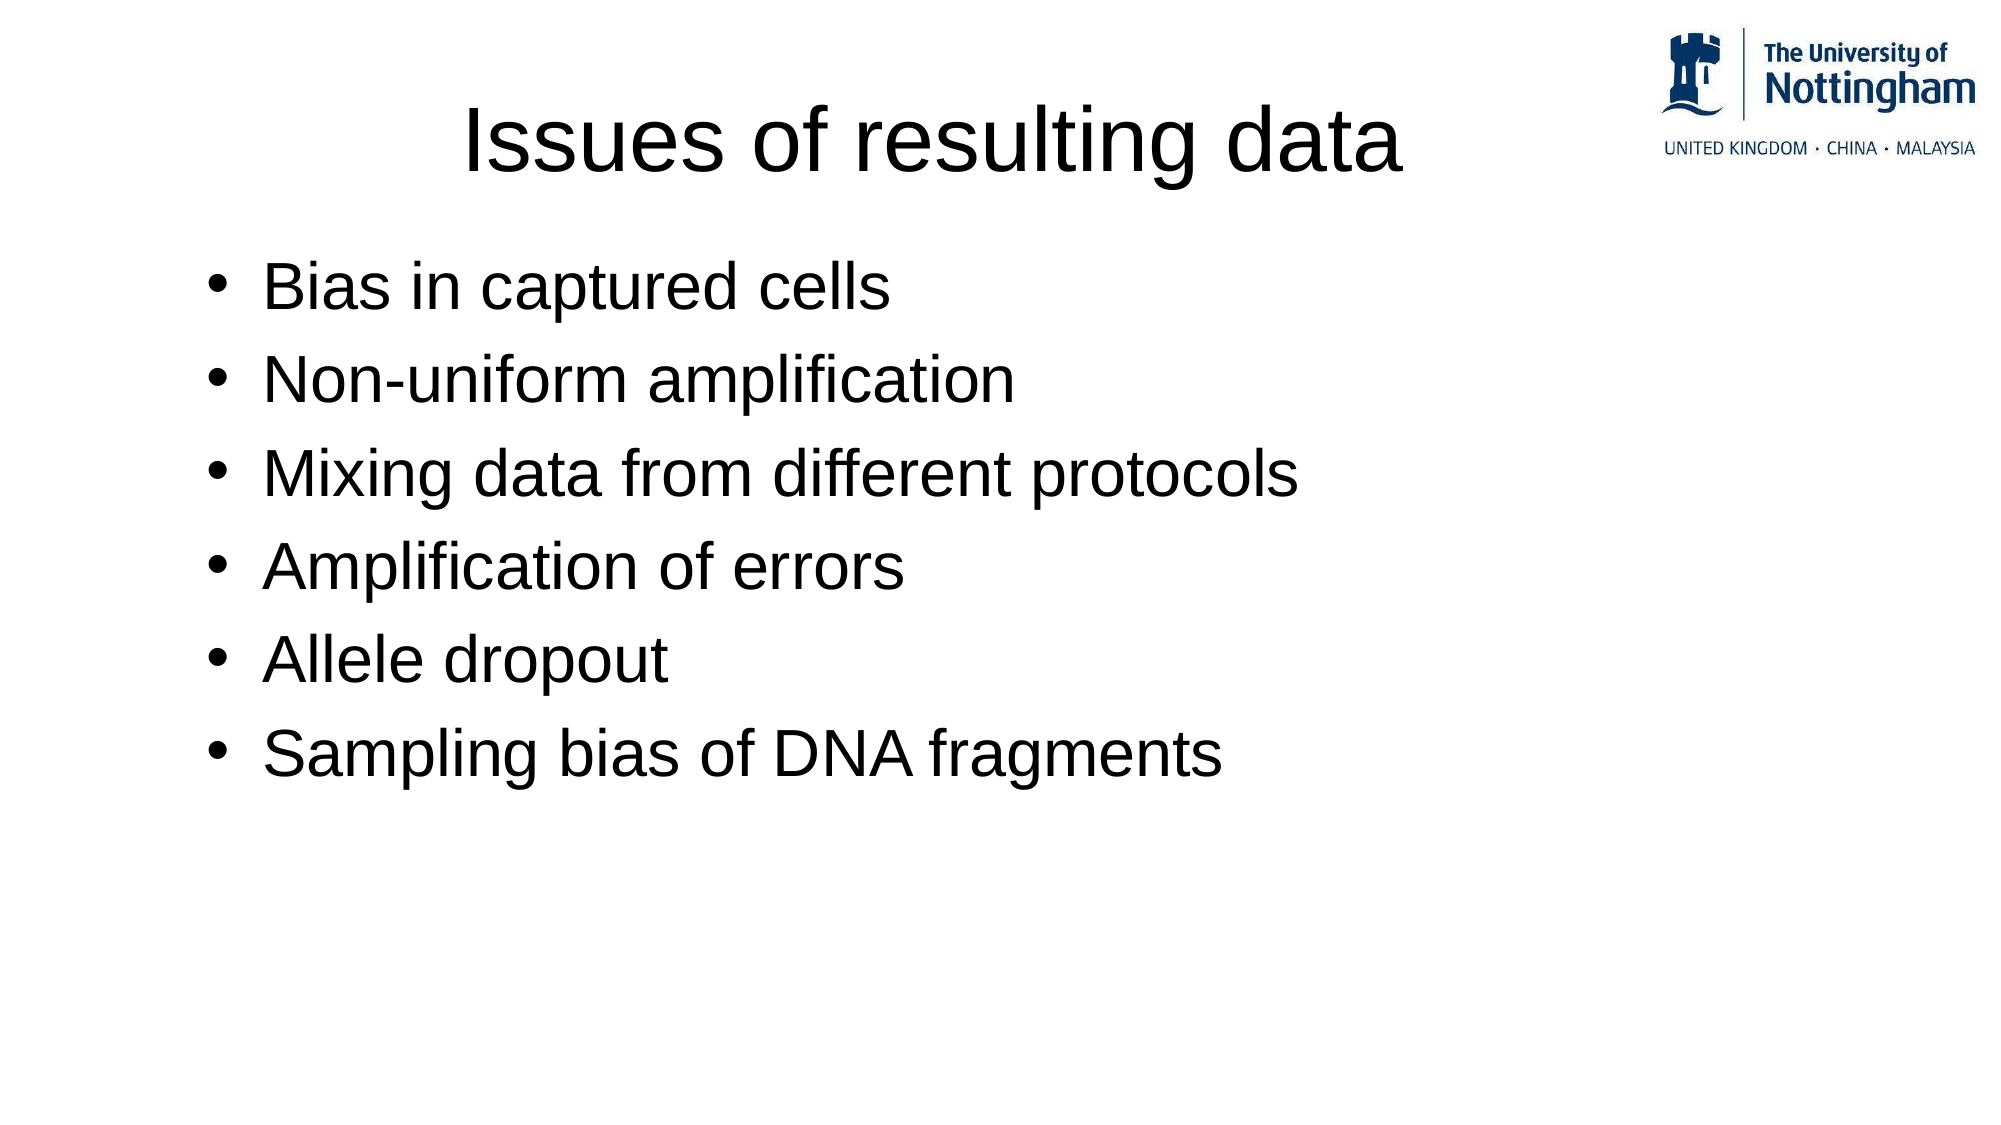

Issues of resulting data
Bias in captured cells
Non-uniform amplification
Mixing data from different protocols
Amplification of errors
Allele dropout
Sampling bias of DNA fragments